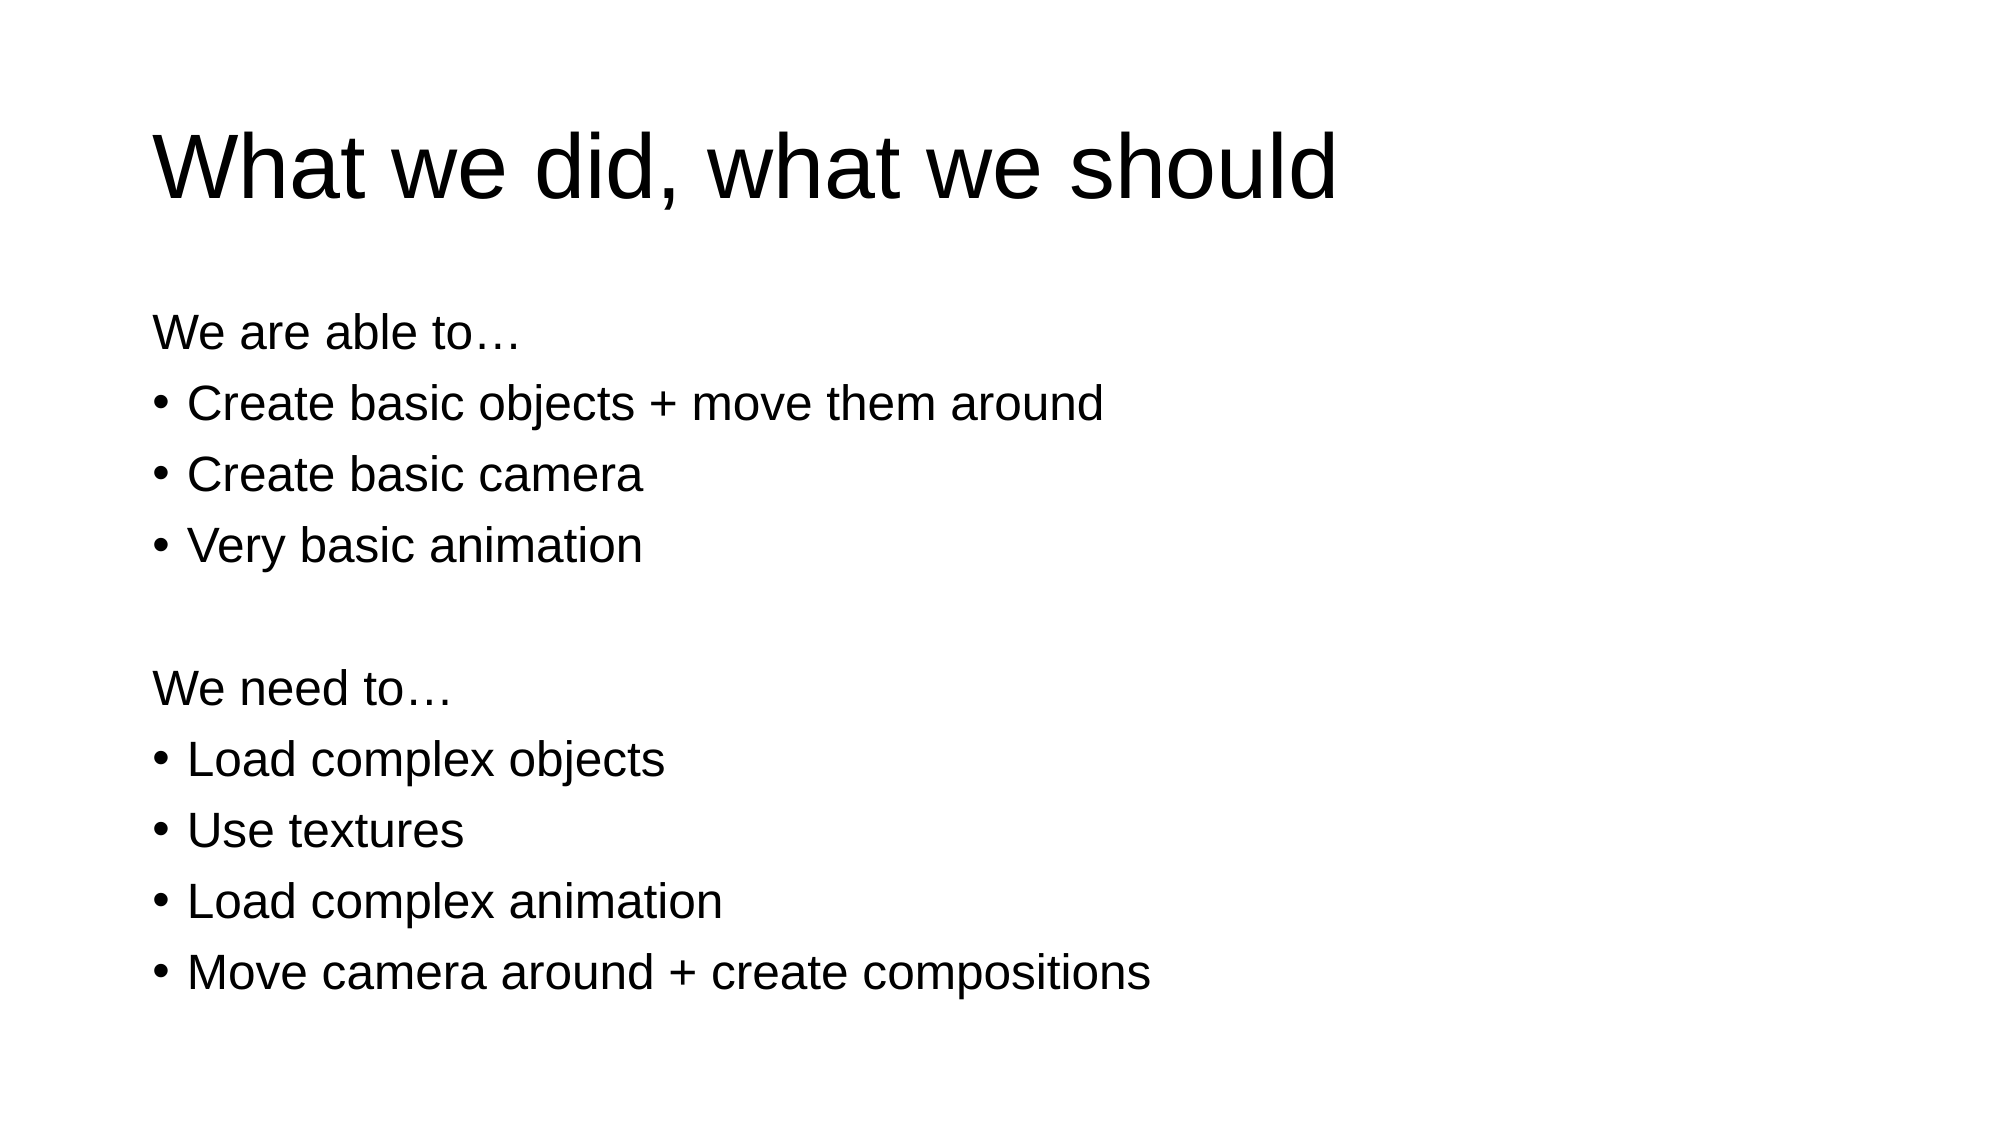

# What we did, what we should
We are able to…
Create basic objects + move them around
Create basic camera
Very basic animation

We need to…
Load complex objects
Use textures
Load complex animation
Move camera around + create compositions